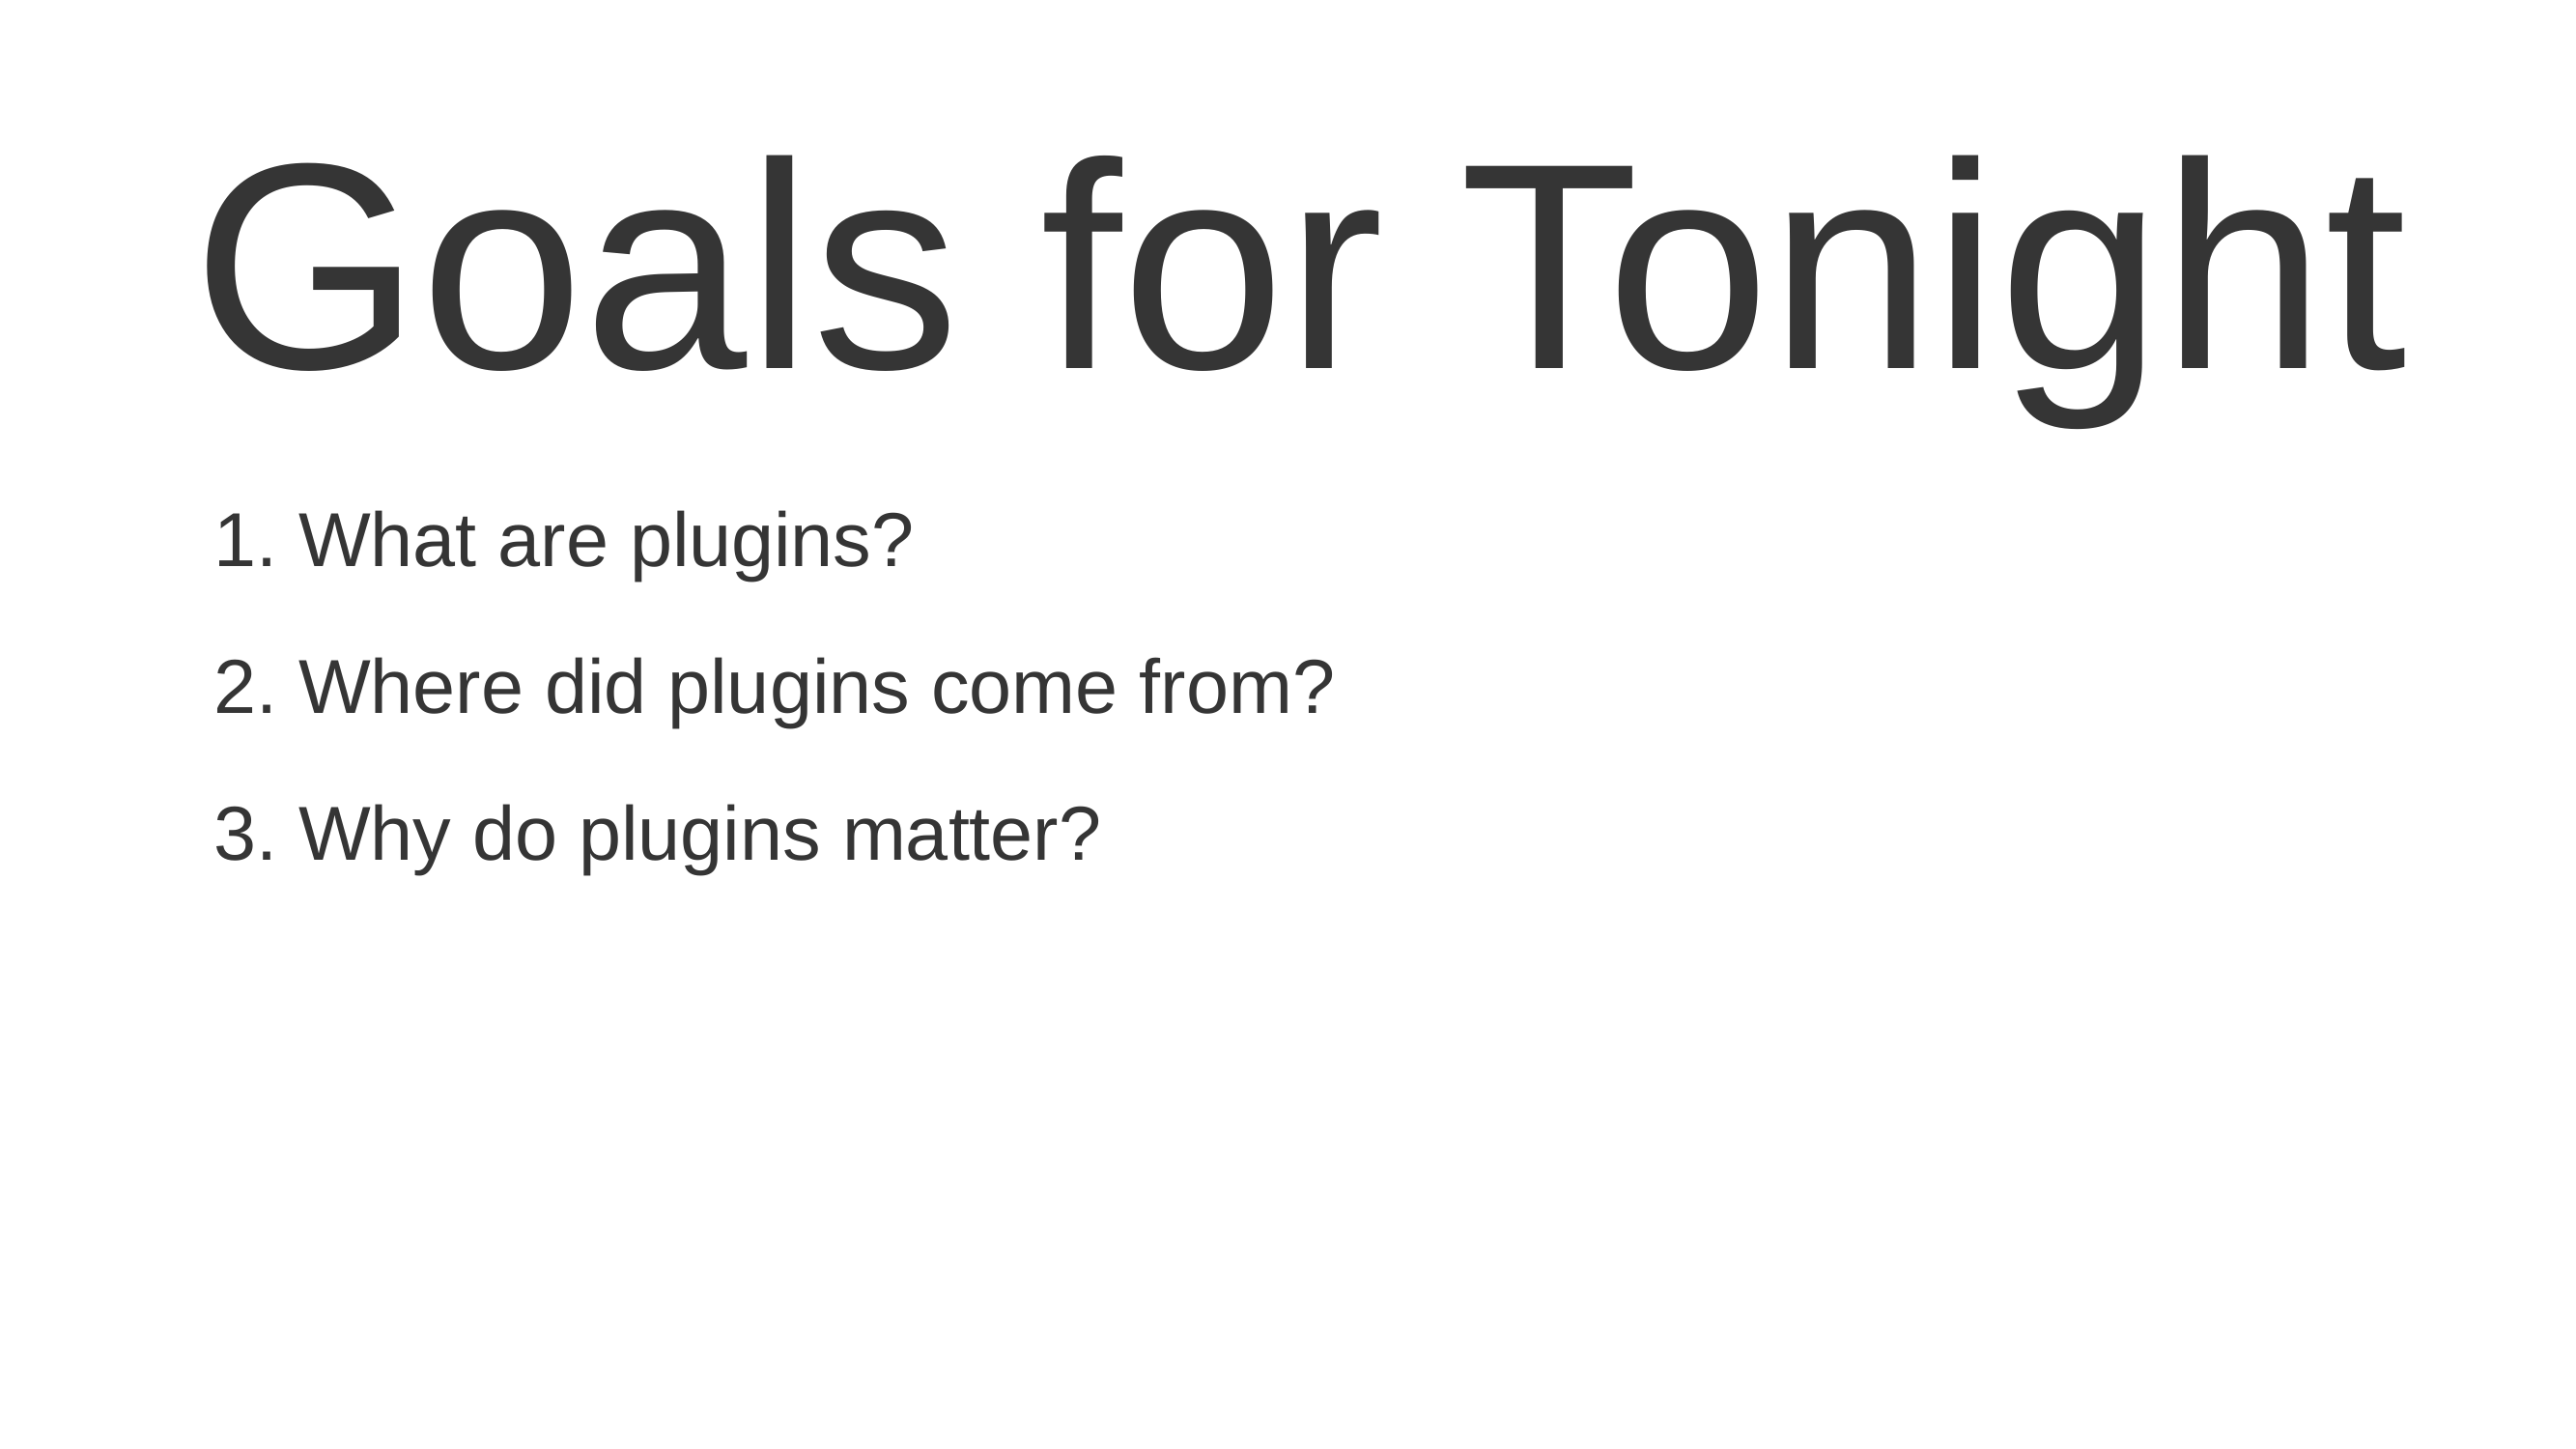

Goals for Tonight

 1. What are plugins?

 2. Where did plugins come from?

 3. Why do plugins matter?